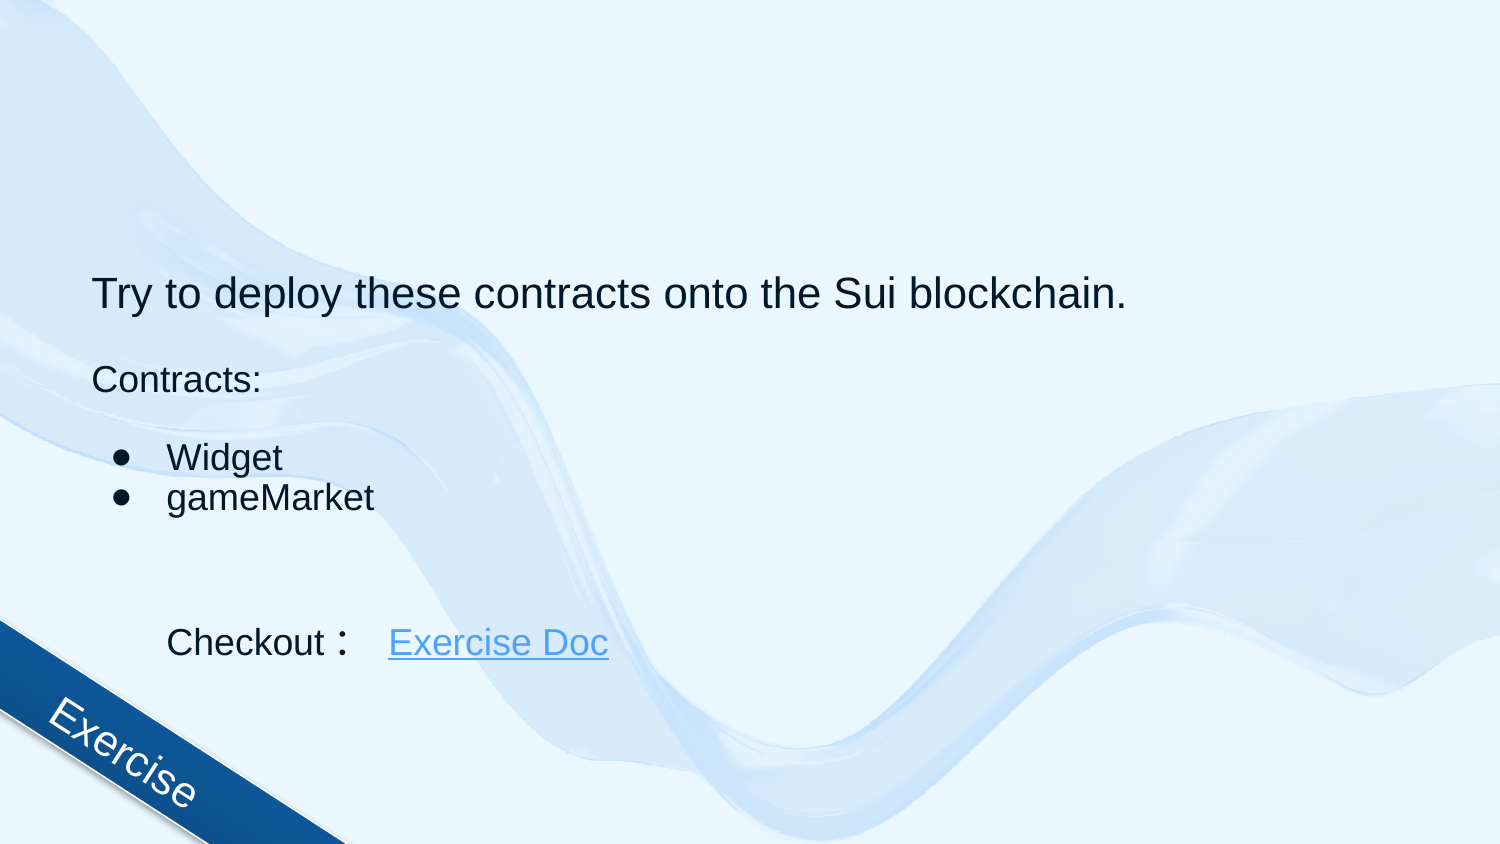

Try to deploy these contracts onto the Sui blockchain.
Contracts:
Widget
gameMarket

Checkout： Exercise Doc
 	Exercise